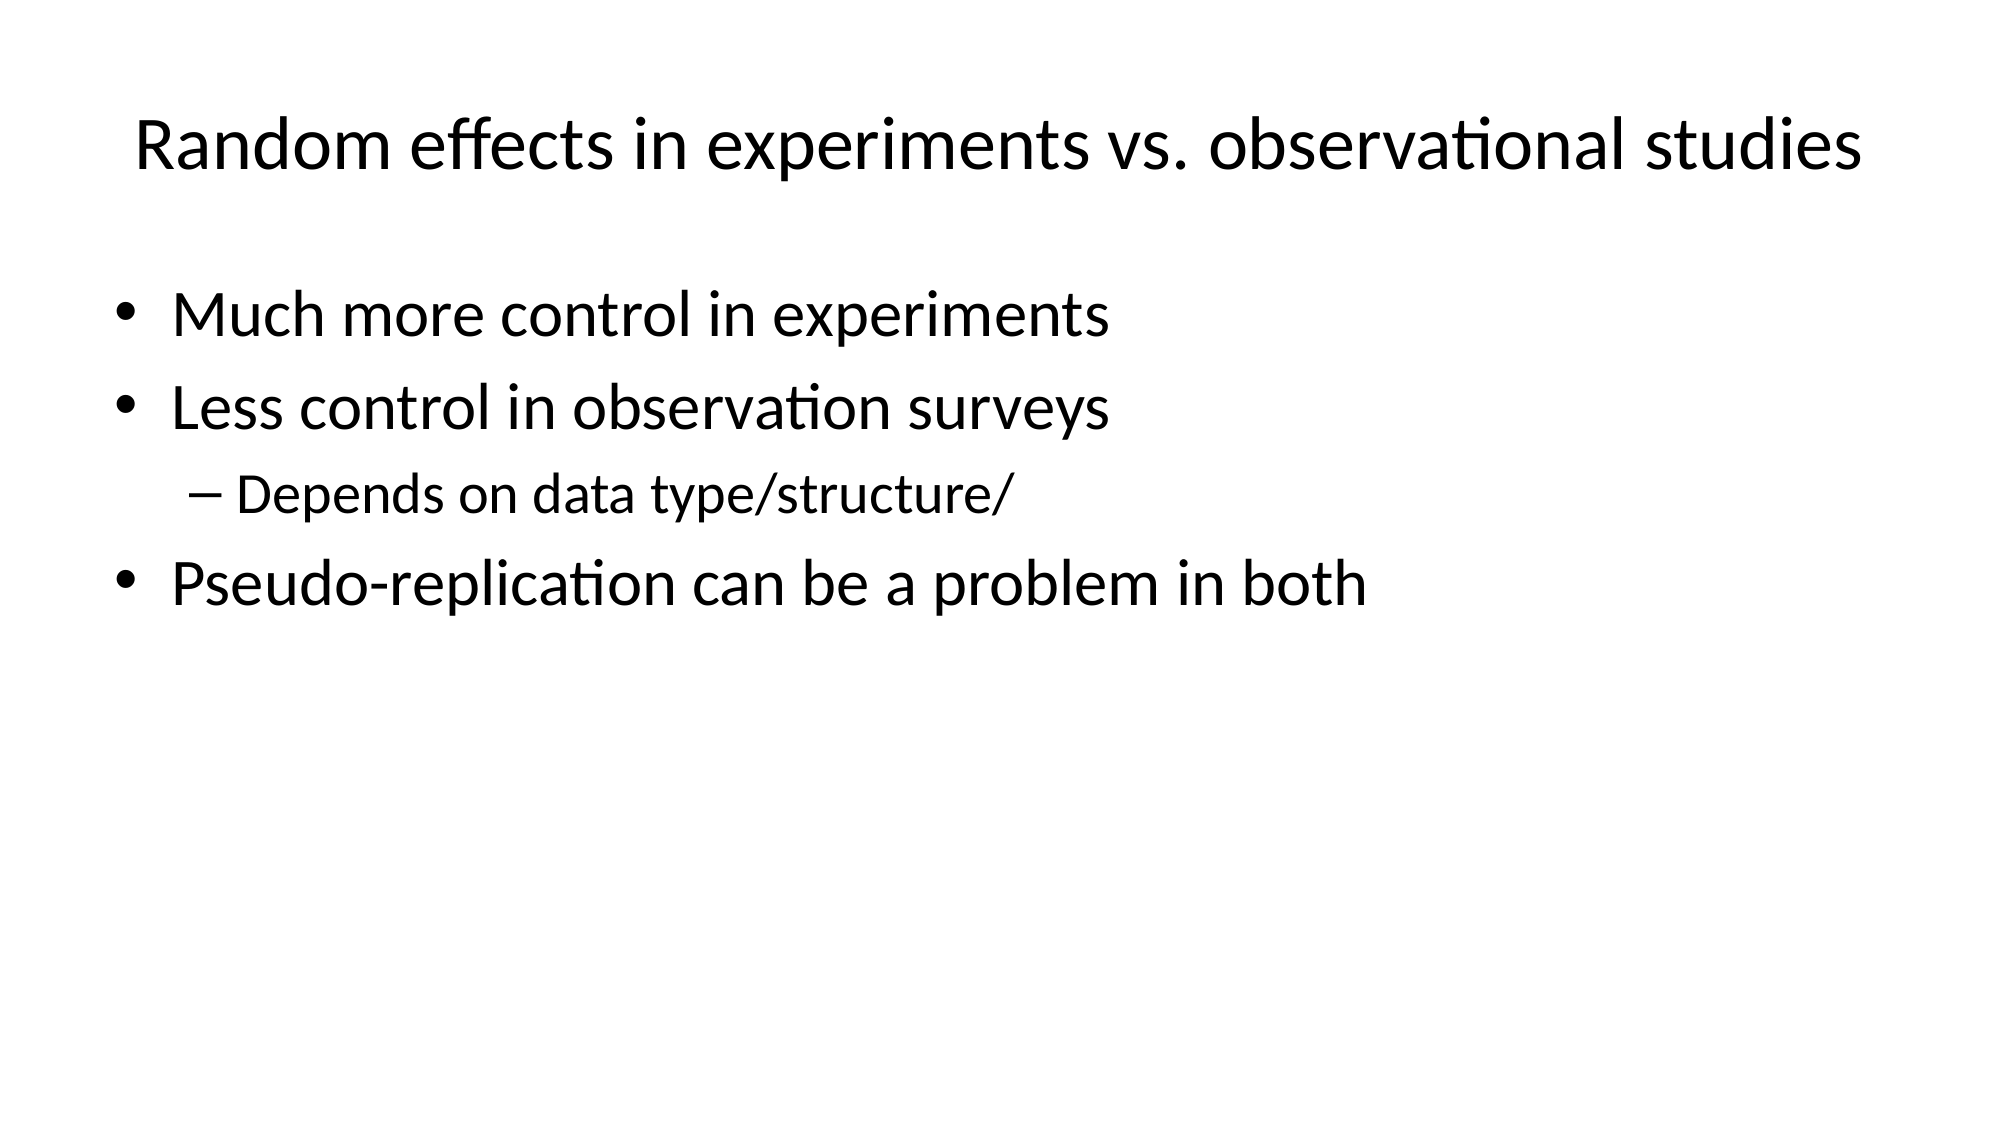

# Random effects in experiments vs. observational studies
Much more control in experiments
Less control in observation surveys
Depends on data type/structure/
Pseudo-replication can be a problem in both